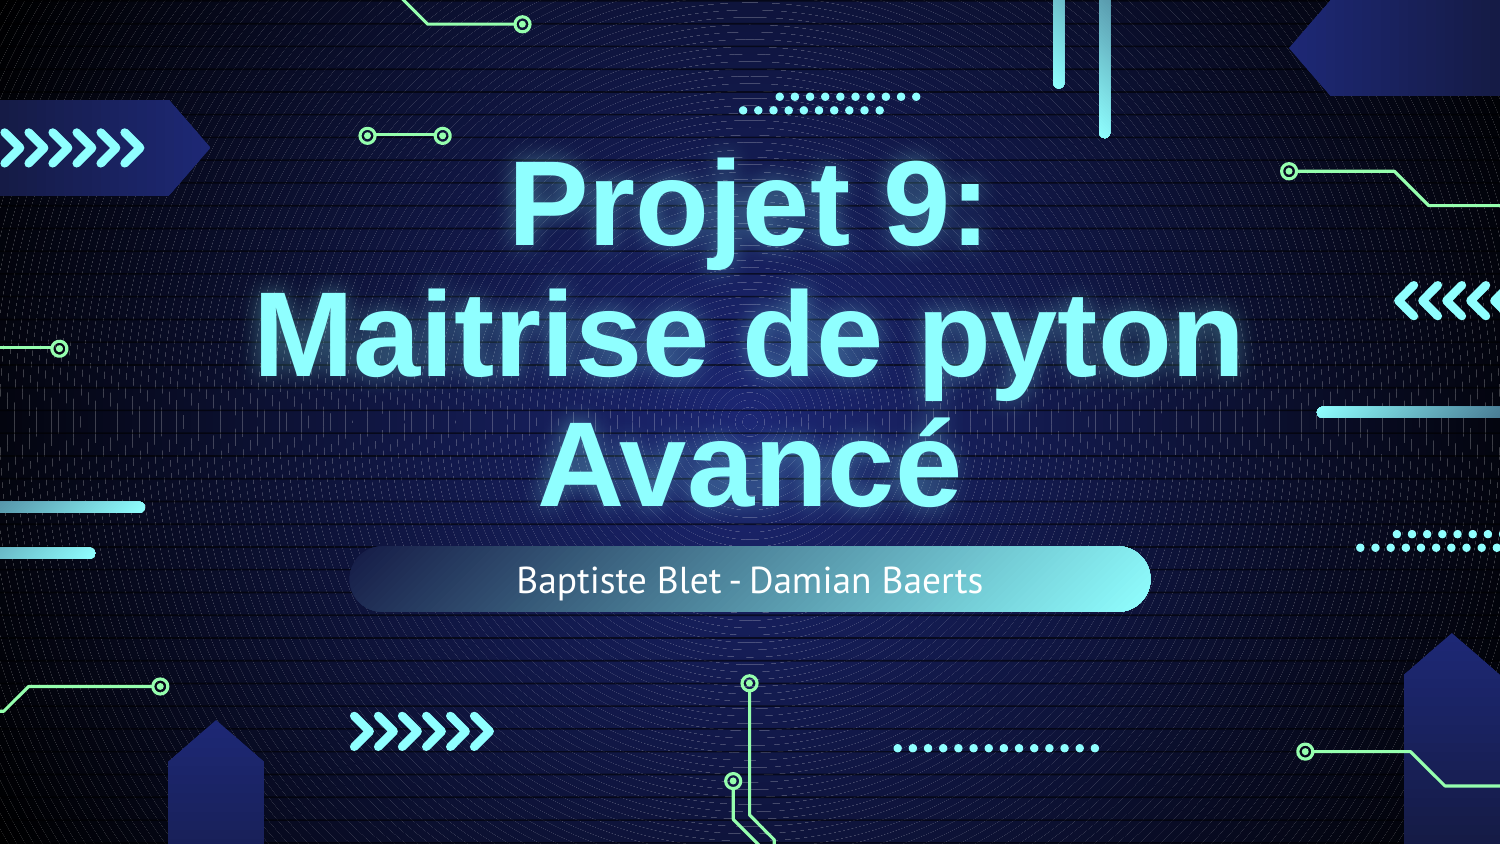

# Projet 9: Maitrise de pyton Avancé

Baptiste Blet - Damian Baerts